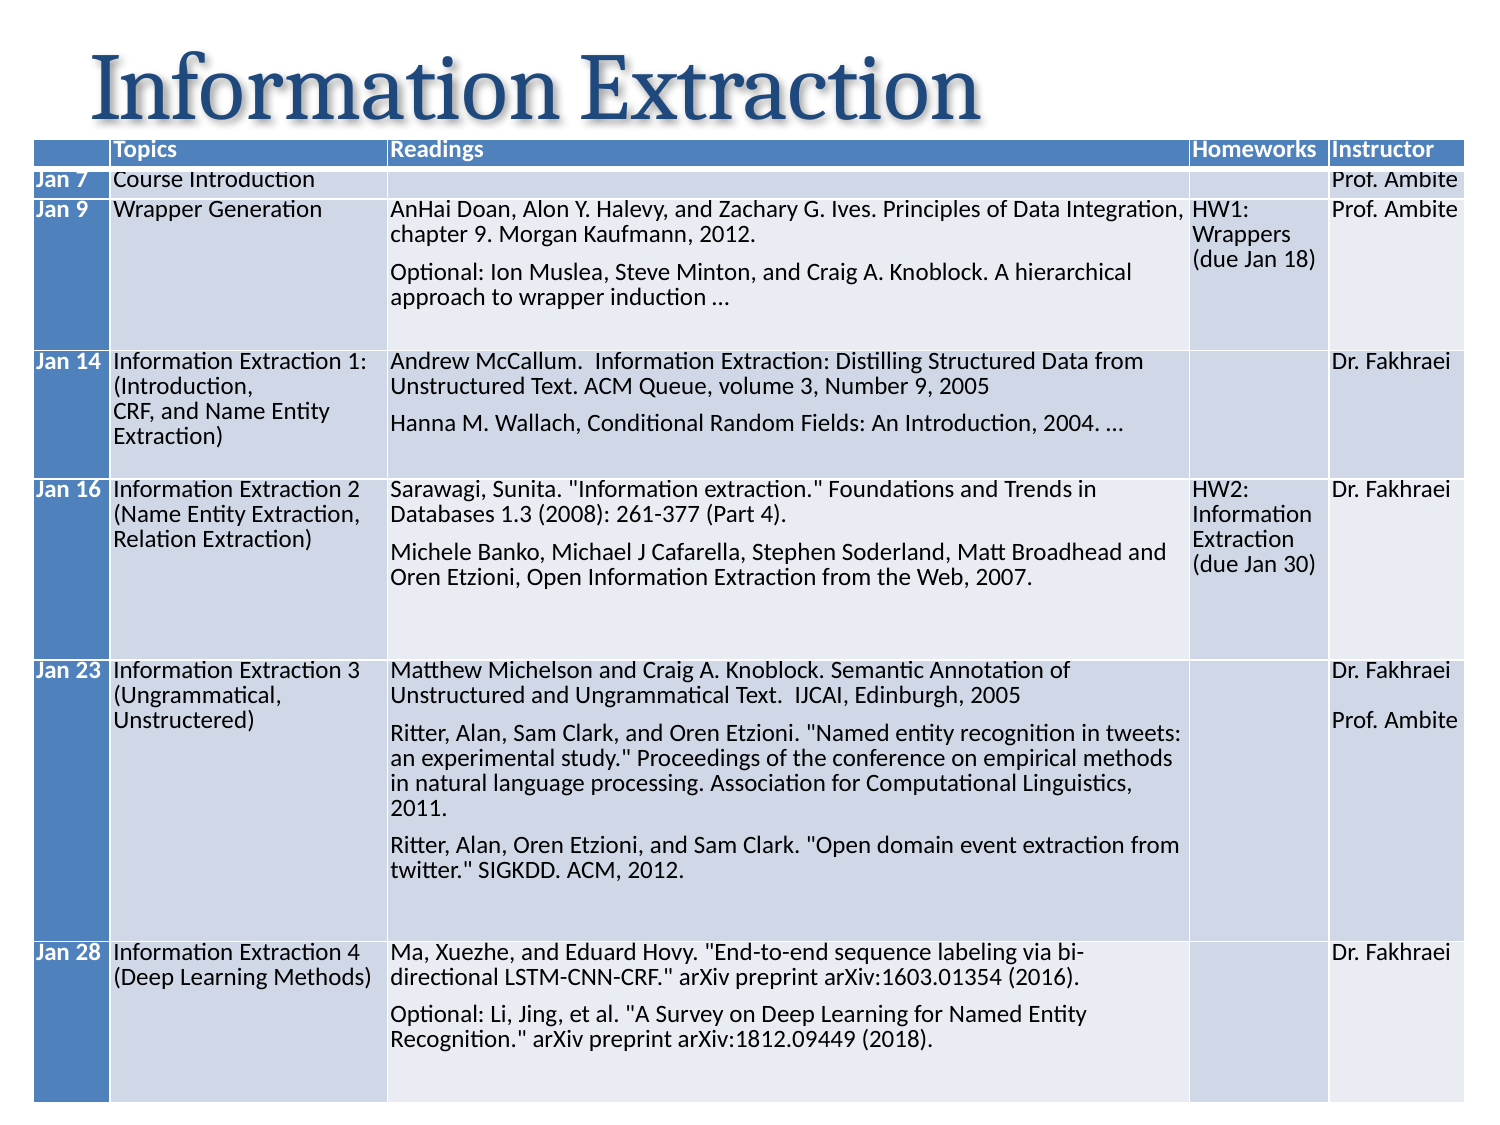

# Information Extraction
|  | Topics | Readings | Homeworks | Instructor |
| --- | --- | --- | --- | --- |
| Jan 7 | Course Introduction |  |  | Prof. Ambite |
| Jan 9 | Wrapper Generation | AnHai Doan, Alon Y. Halevy, and Zachary G. Ives. Principles of Data Integration, chapter 9. Morgan Kaufmann, 2012. Optional: Ion Muslea, Steve Minton, and Craig A. Knoblock. A hierarchical approach to wrapper induction … | HW1: Wrappers (due Jan 18) | Prof. Ambite |
| Jan 14 | Information Extraction 1: (Introduction, CRF, and Name Entity Extraction) | Andrew McCallum. Information Extraction: Distilling Structured Data from Unstructured Text. ACM Queue, volume 3, Number 9, 2005 Hanna M. Wallach, Conditional Random Fields: An Introduction, 2004. … |  | Dr. Fakhraei |
| Jan 16 | Information Extraction 2 (Name Entity Extraction, Relation Extraction) | Sarawagi, Sunita. "Information extraction." Foundations and Trends in Databases 1.3 (2008): 261-377 (Part 4). Michele Banko, Michael J Cafarella, Stephen Soderland, Matt Broadhead and Oren Etzioni, Open Information Extraction from the Web, 2007. | HW2: Information Extraction (due Jan 30) | Dr. Fakhraei |
| Jan 23 | Information Extraction 3 (Ungrammatical, Unstructered) | Matthew Michelson and Craig A. Knoblock. Semantic Annotation of Unstructured and Ungrammatical Text. IJCAI, Edinburgh, 2005 Ritter, Alan, Sam Clark, and Oren Etzioni. "Named entity recognition in tweets: an experimental study." Proceedings of the conference on empirical methods in natural language processing. Association for Computational Linguistics, 2011. Ritter, Alan, Oren Etzioni, and Sam Clark. "Open domain event extraction from twitter." SIGKDD. ACM, 2012. |  | Dr. Fakhraei   Prof. Ambite |
| Jan 28 | Information Extraction 4 (Deep Learning Methods) | Ma, Xuezhe, and Eduard Hovy. "End-to-end sequence labeling via bi-directional LSTM-CNN-CRF." arXiv preprint arXiv:1603.01354 (2016). Optional: Li, Jing, et al. "A Survey on Deep Learning for Named Entity Recognition." arXiv preprint arXiv:1812.09449 (2018). |  | Dr. Fakhraei |